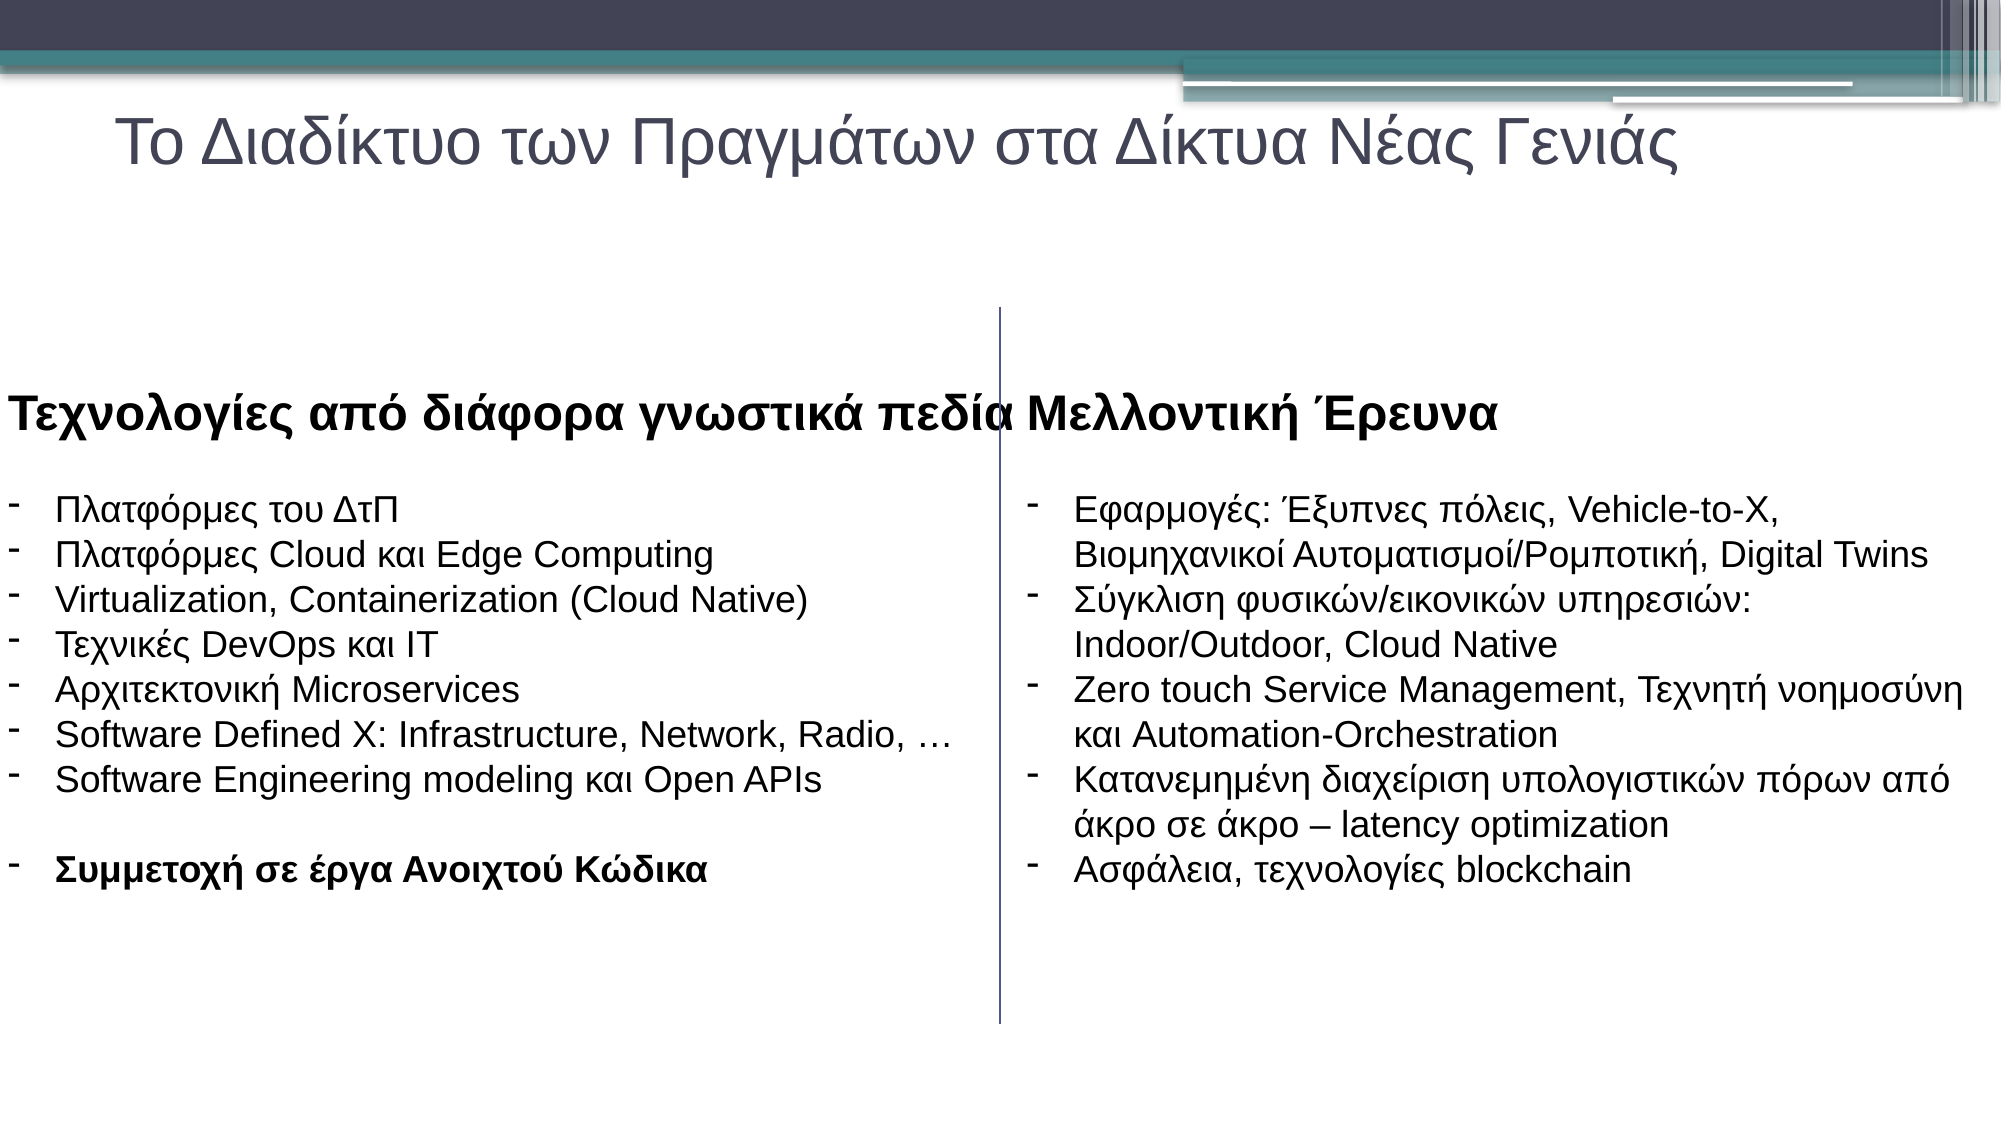

# Το Διαδίκτυο των Πραγμάτων στα Δίκτυα Νέας Γενιάς
Τεχνολογίες από διάφορα γνωστικά πεδία

Πλατφόρμες του ΔτΠ
Πλατφόρμες Cloud και Edge Computing
Virtualization, Containerization (Cloud Native)
Τεχνικές DevOps και IT
Αρχιτεκτονική Microservices
Software Defined X: Infrastructure, Network, Radio, …
Software Engineering modeling και Open APIs

Συμμετοχή σε έργα Ανοιχτού Κώδικα
Μελλοντική Έρευνα

Εφαρμογές: Έξυπνες πόλεις, Vehicle-to-X,
Βιομηχανικοί Αυτοματισμοί/Ρομποτική, Digital Twins
Σύγκλιση φυσικών/εικονικών υπηρεσιών: Indoor/Outdoor, Cloud Native
Zero touch Service Management, Τεχνητή νοημοσύνη και Automation-Orchestration
Κατανεμημένη διαχείριση υπολογιστικών πόρων από άκρο σε άκρο – latency optimization
Ασφάλεια, τεχνολογίες blockchain